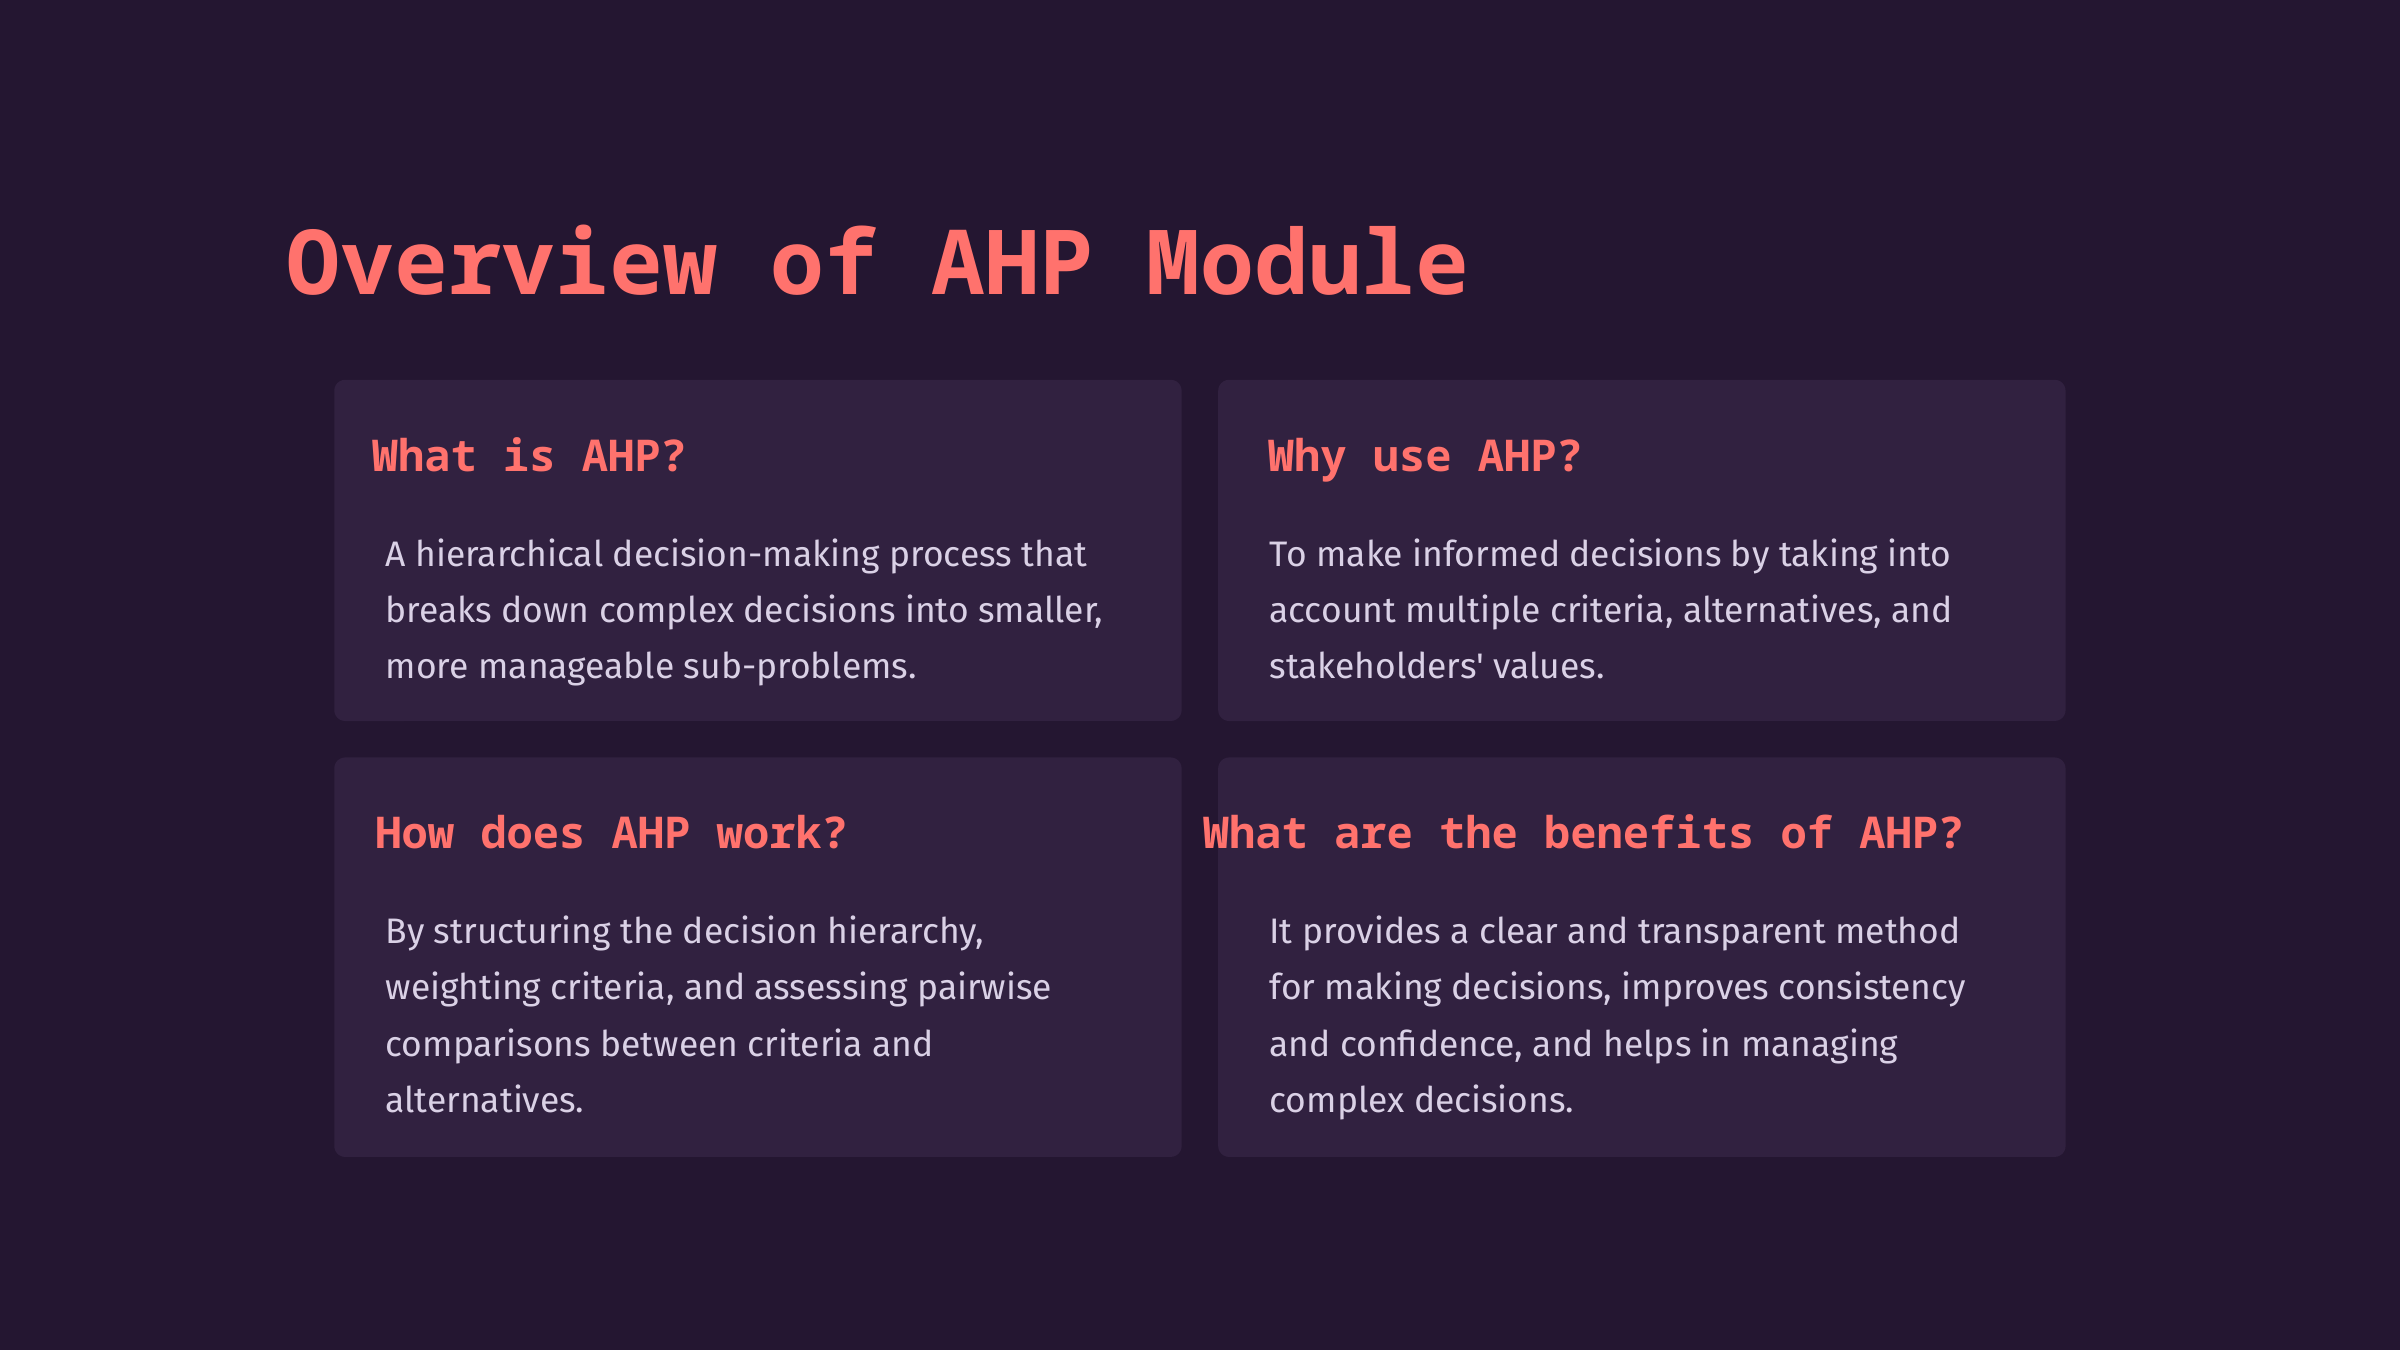

Overview of AHP Module

What is AHP?
Why use AHP?
A hierarchical decision-making process that breaks down complex decisions into smaller, more manageable sub-problems.
To make informed decisions by taking into account multiple criteria, alternatives, and stakeholders' values.

How does AHP work?
What are the benefits of AHP?
By structuring the decision hierarchy, weighting criteria, and assessing pairwise comparisons between criteria and alternatives.
It provides a clear and transparent method for making decisions, improves consistency and confidence, and helps in managing complex decisions.